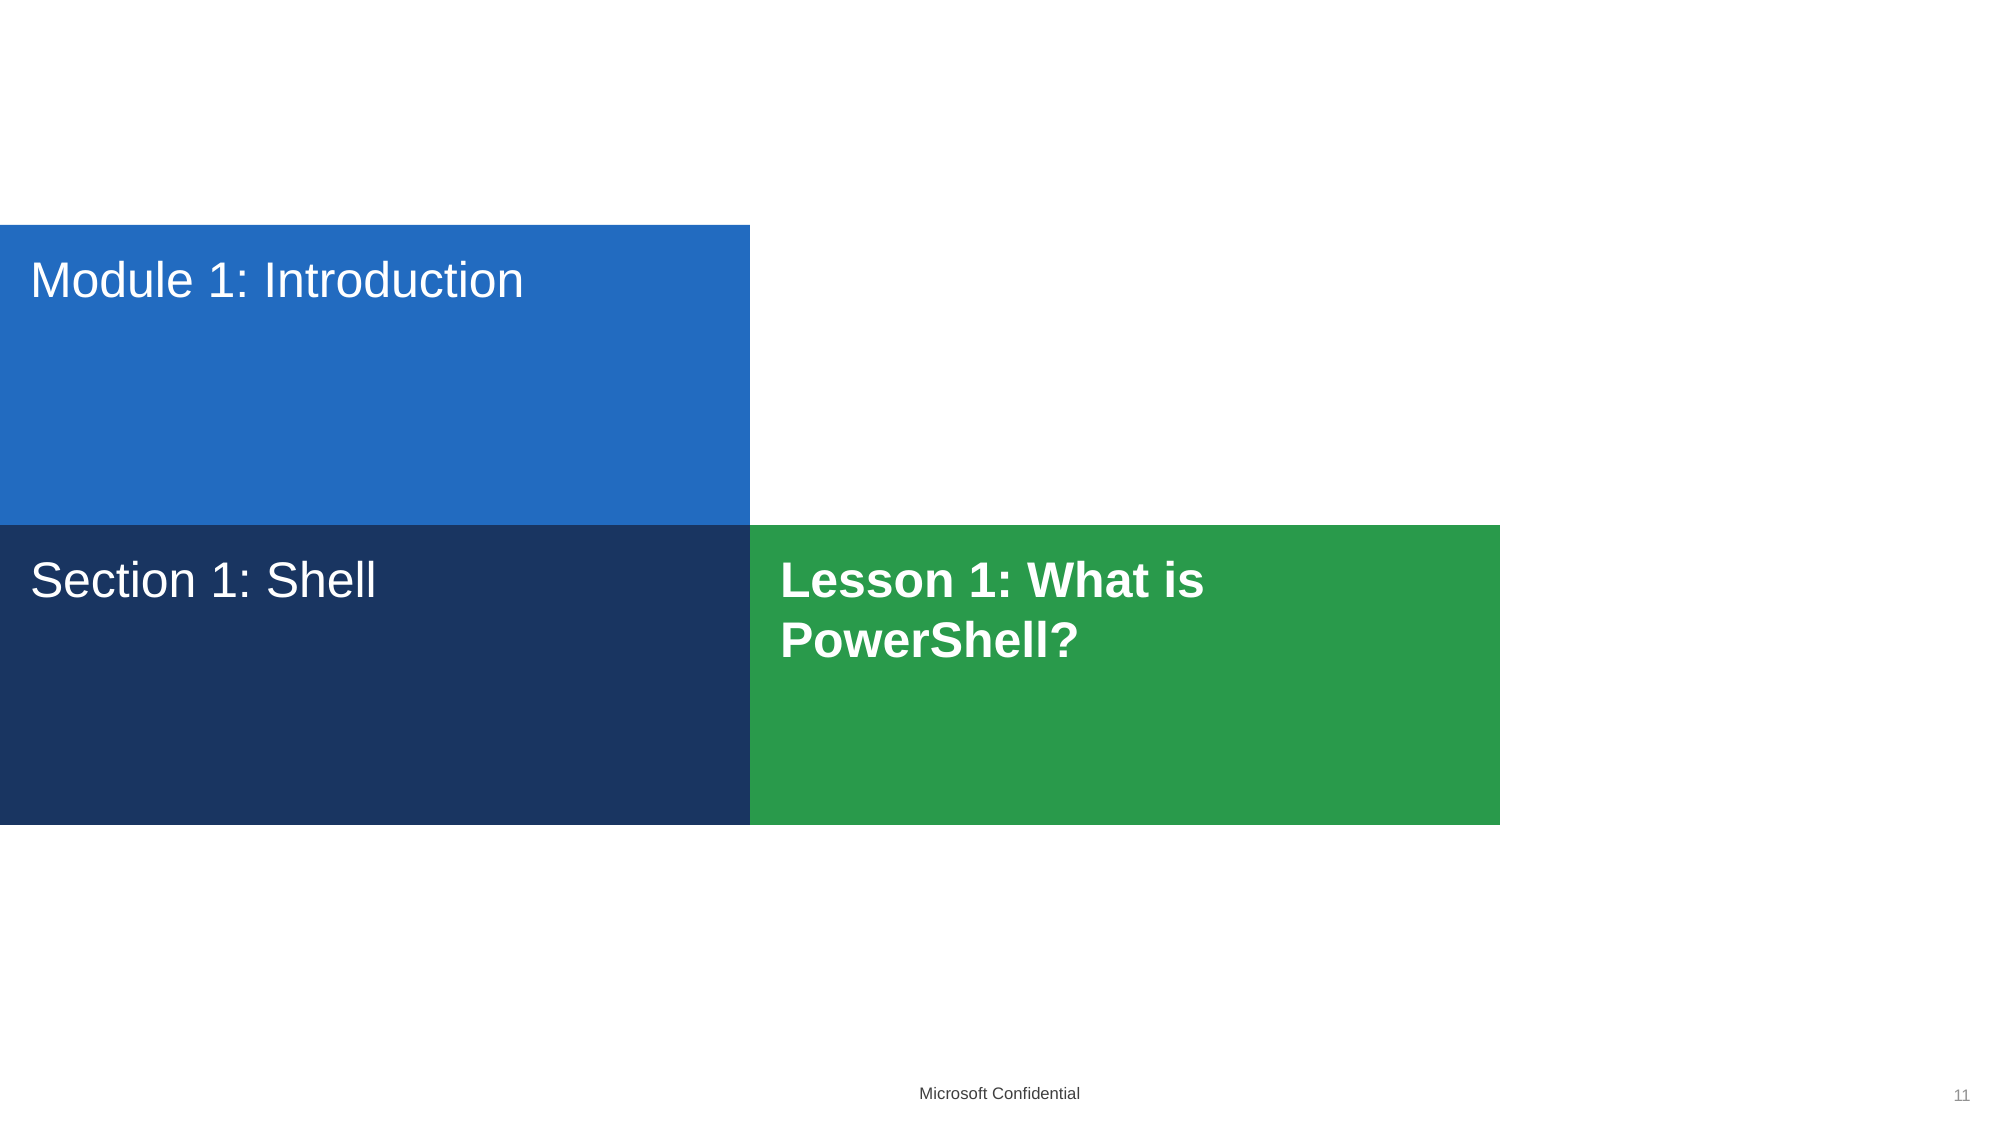

# Module 1: Introduction
Section 1: Shell
Lesson 1: What is PowerShell?
11